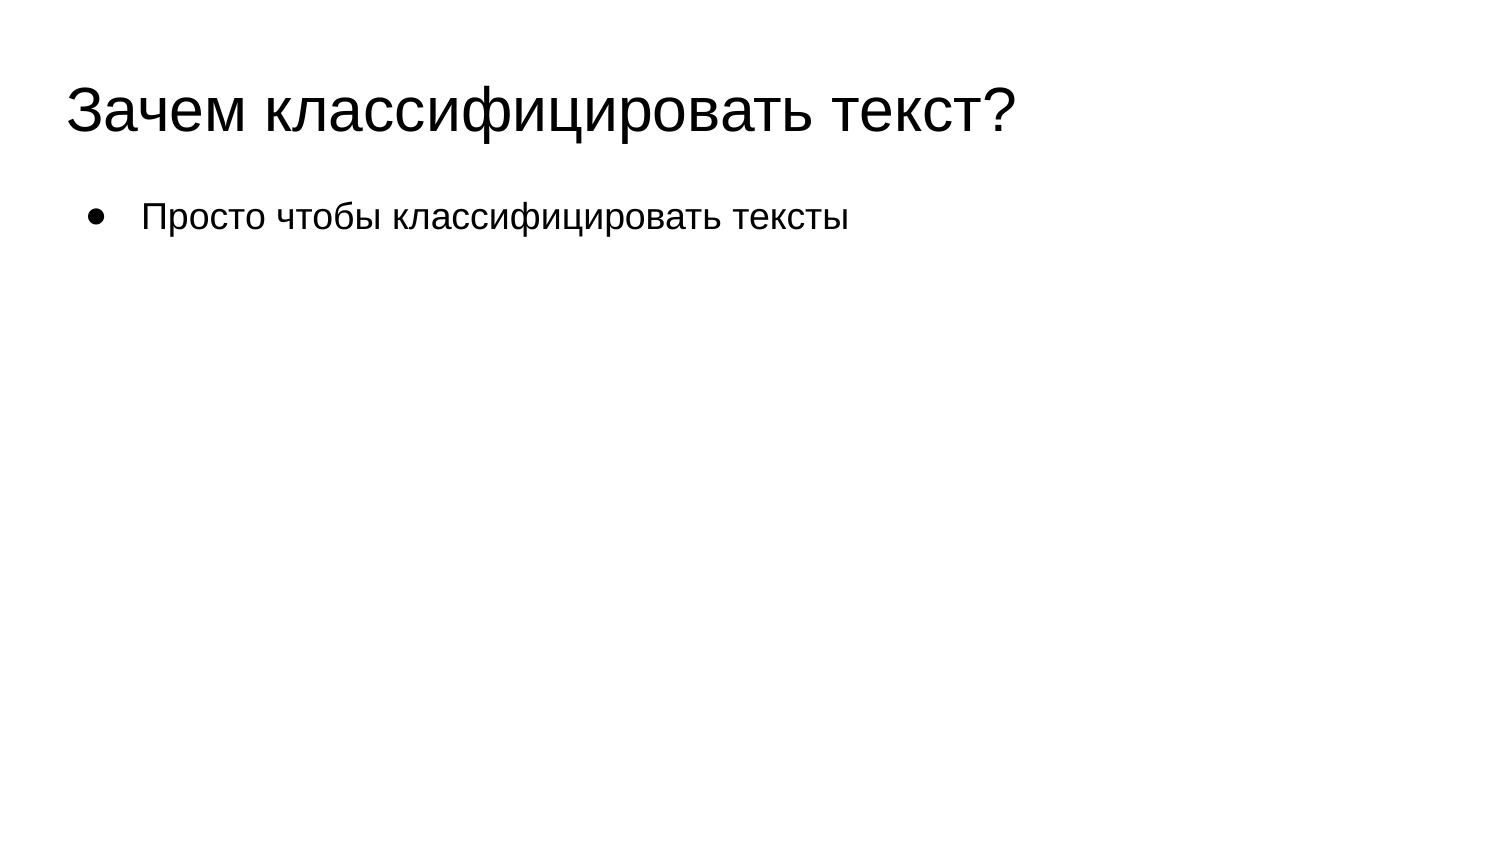

# Зачем классифицировать текст?
Просто чтобы классифицировать тексты